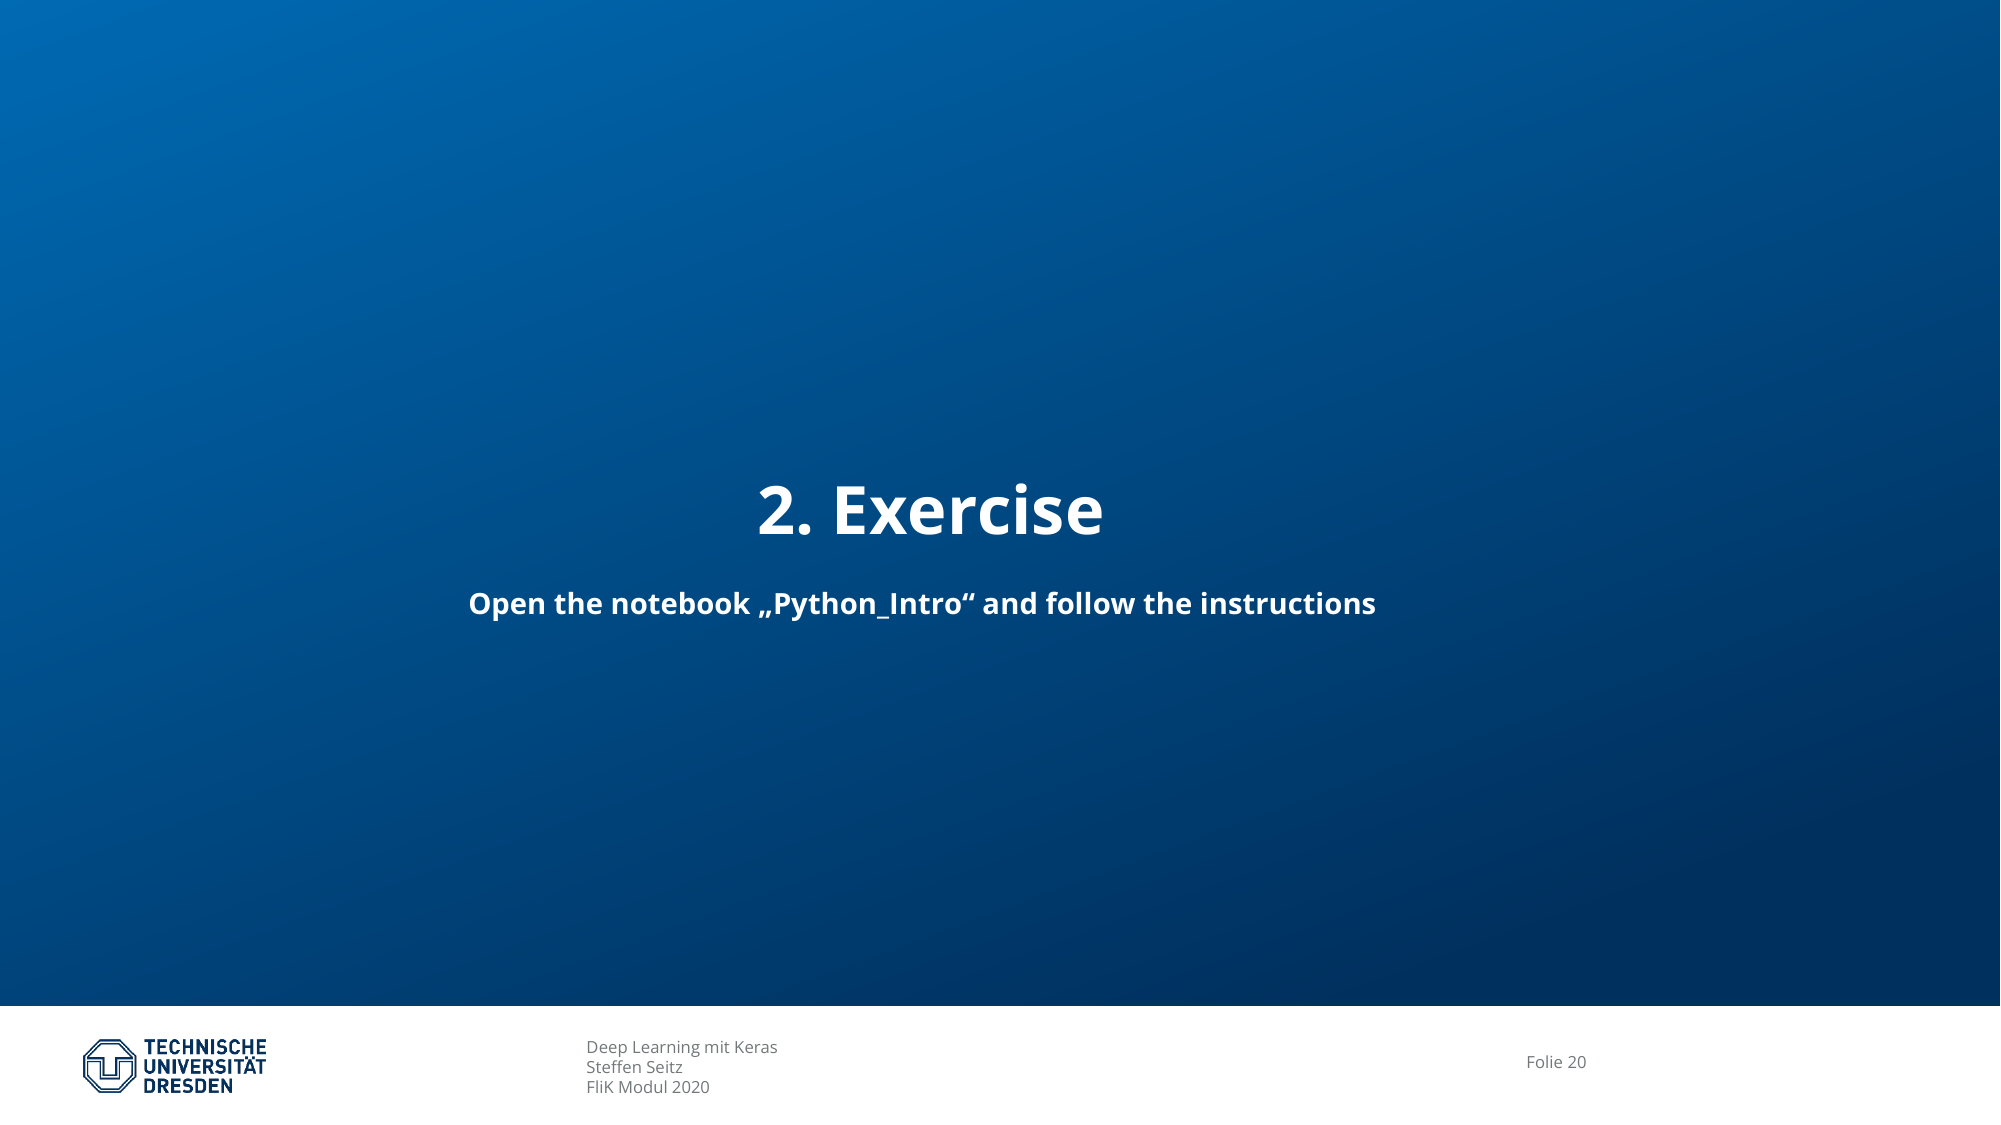

# 2. Exercise Open the notebook „Python_Intro“ and follow the instructions